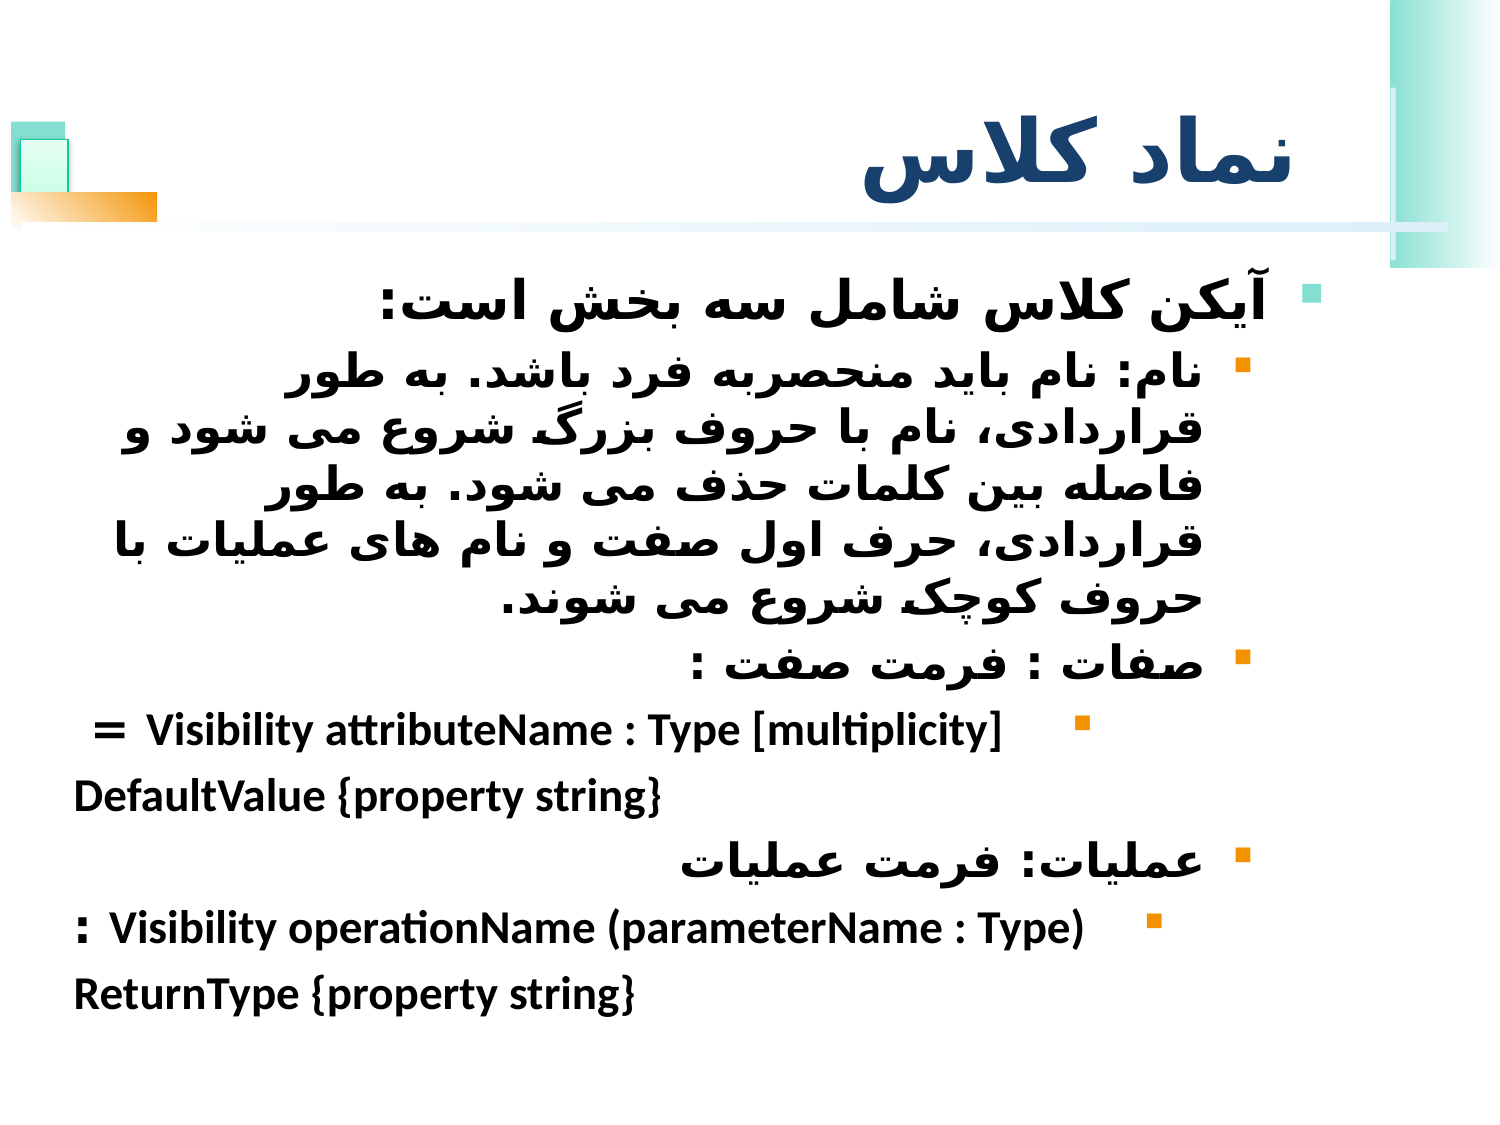

# نماد کلاس
آیکن کلاس شامل سه بخش است:
نام: نام باید منحصربه فرد باشد. به طور قراردادی، نام با حروف بزرگ شروع می شود و فاصله بین کلمات حذف می شود. به طور قراردادی، حرف اول صفت و نام های عملیات با حروف کوچک شروع می شوند.
صفات : فرمت صفت :
Visibility attributeName : Type [multiplicity] =
    DefaultValue {property string}
عملیات: فرمت عملیات
Visibility operationName (parameterName : Type) :
    ReturnType {property string}